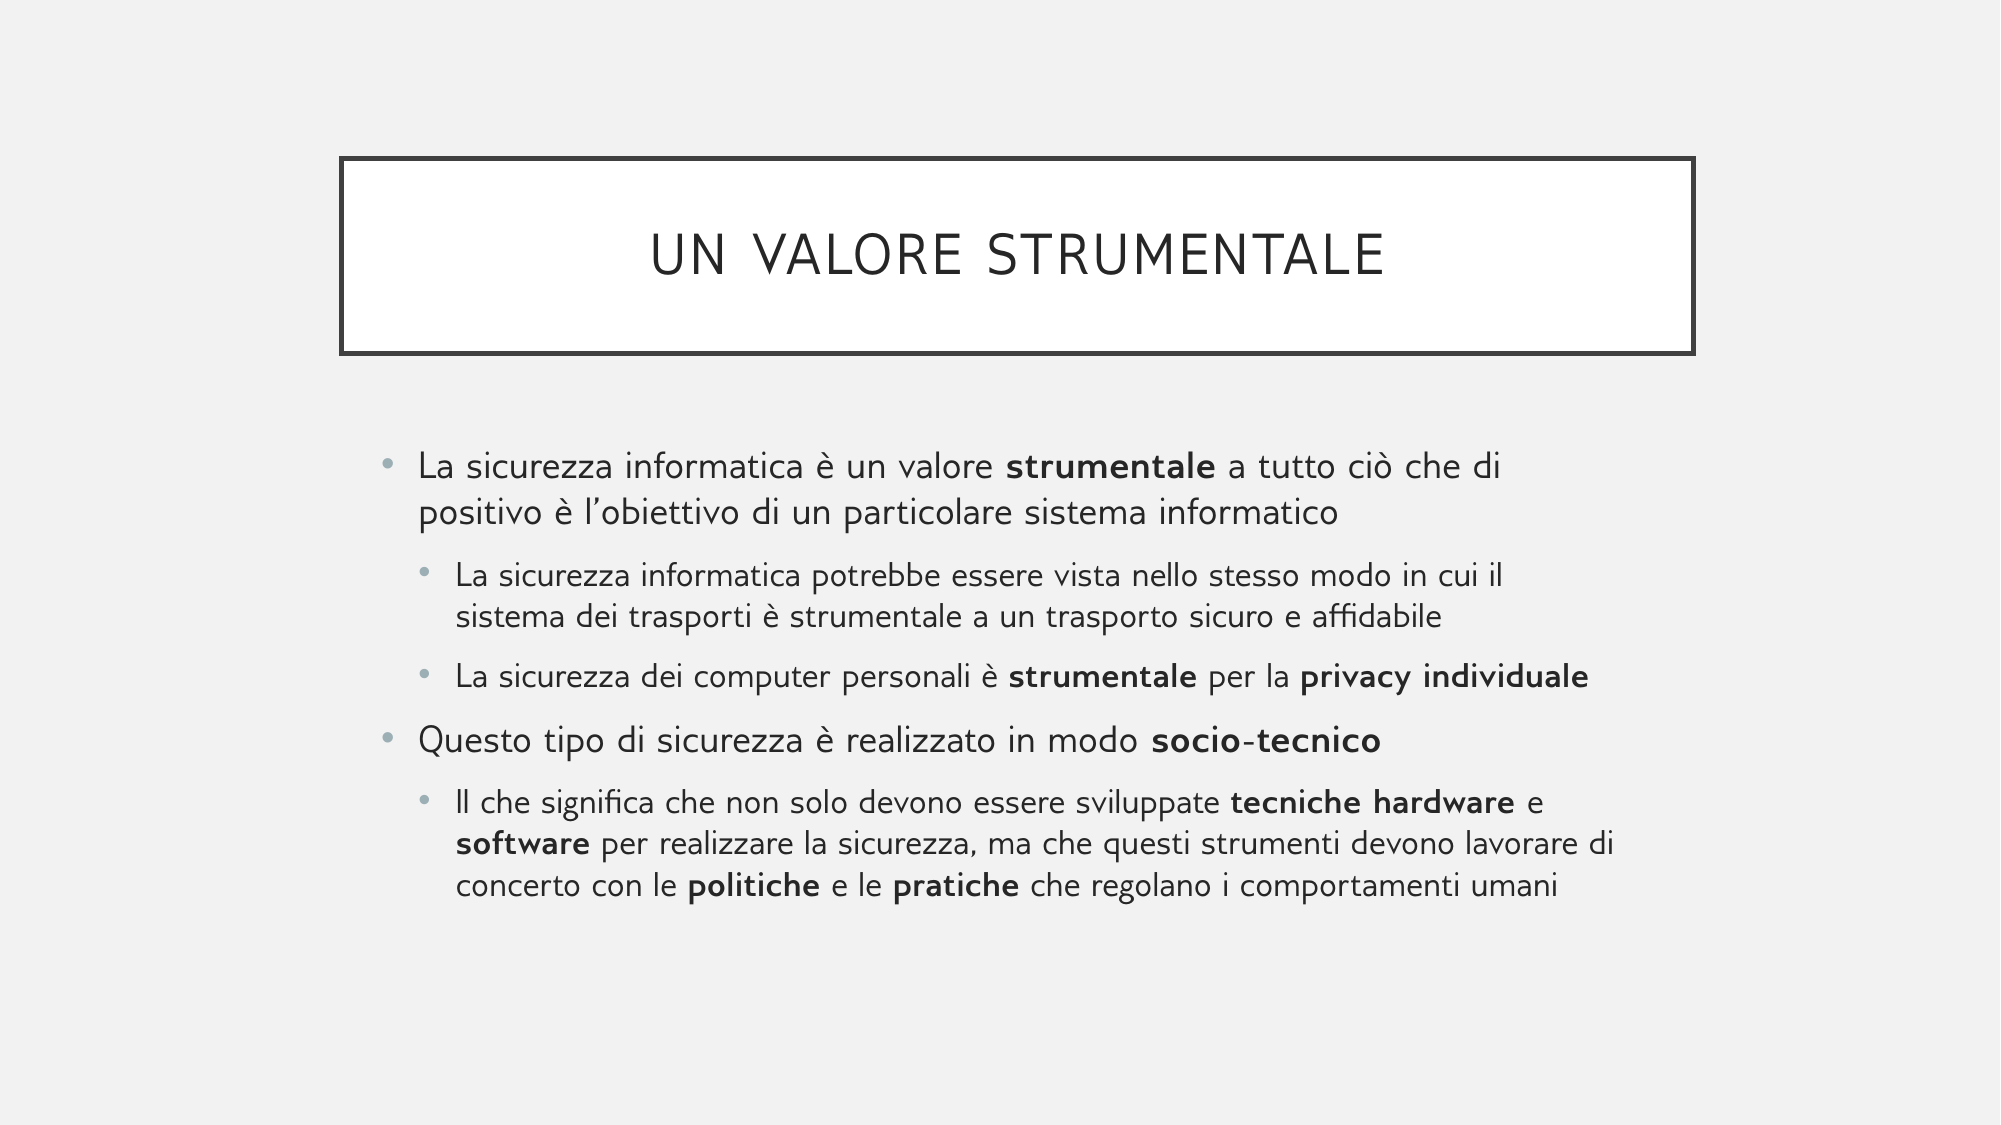

# Un valore strumentale
La sicurezza informatica è un valore strumentale a tutto ciò che di positivo è l’obiettivo di un particolare sistema informatico
La sicurezza informatica potrebbe essere vista nello stesso modo in cui il sistema dei trasporti è strumentale a un trasporto sicuro e affidabile
La sicurezza dei computer personali è strumentale per la privacy individuale
Questo tipo di sicurezza è realizzato in modo socio-tecnico
Il che significa che non solo devono essere sviluppate tecniche hardware e software per realizzare la sicurezza, ma che questi strumenti devono lavorare di concerto con le politiche e le pratiche che regolano i comportamenti umani